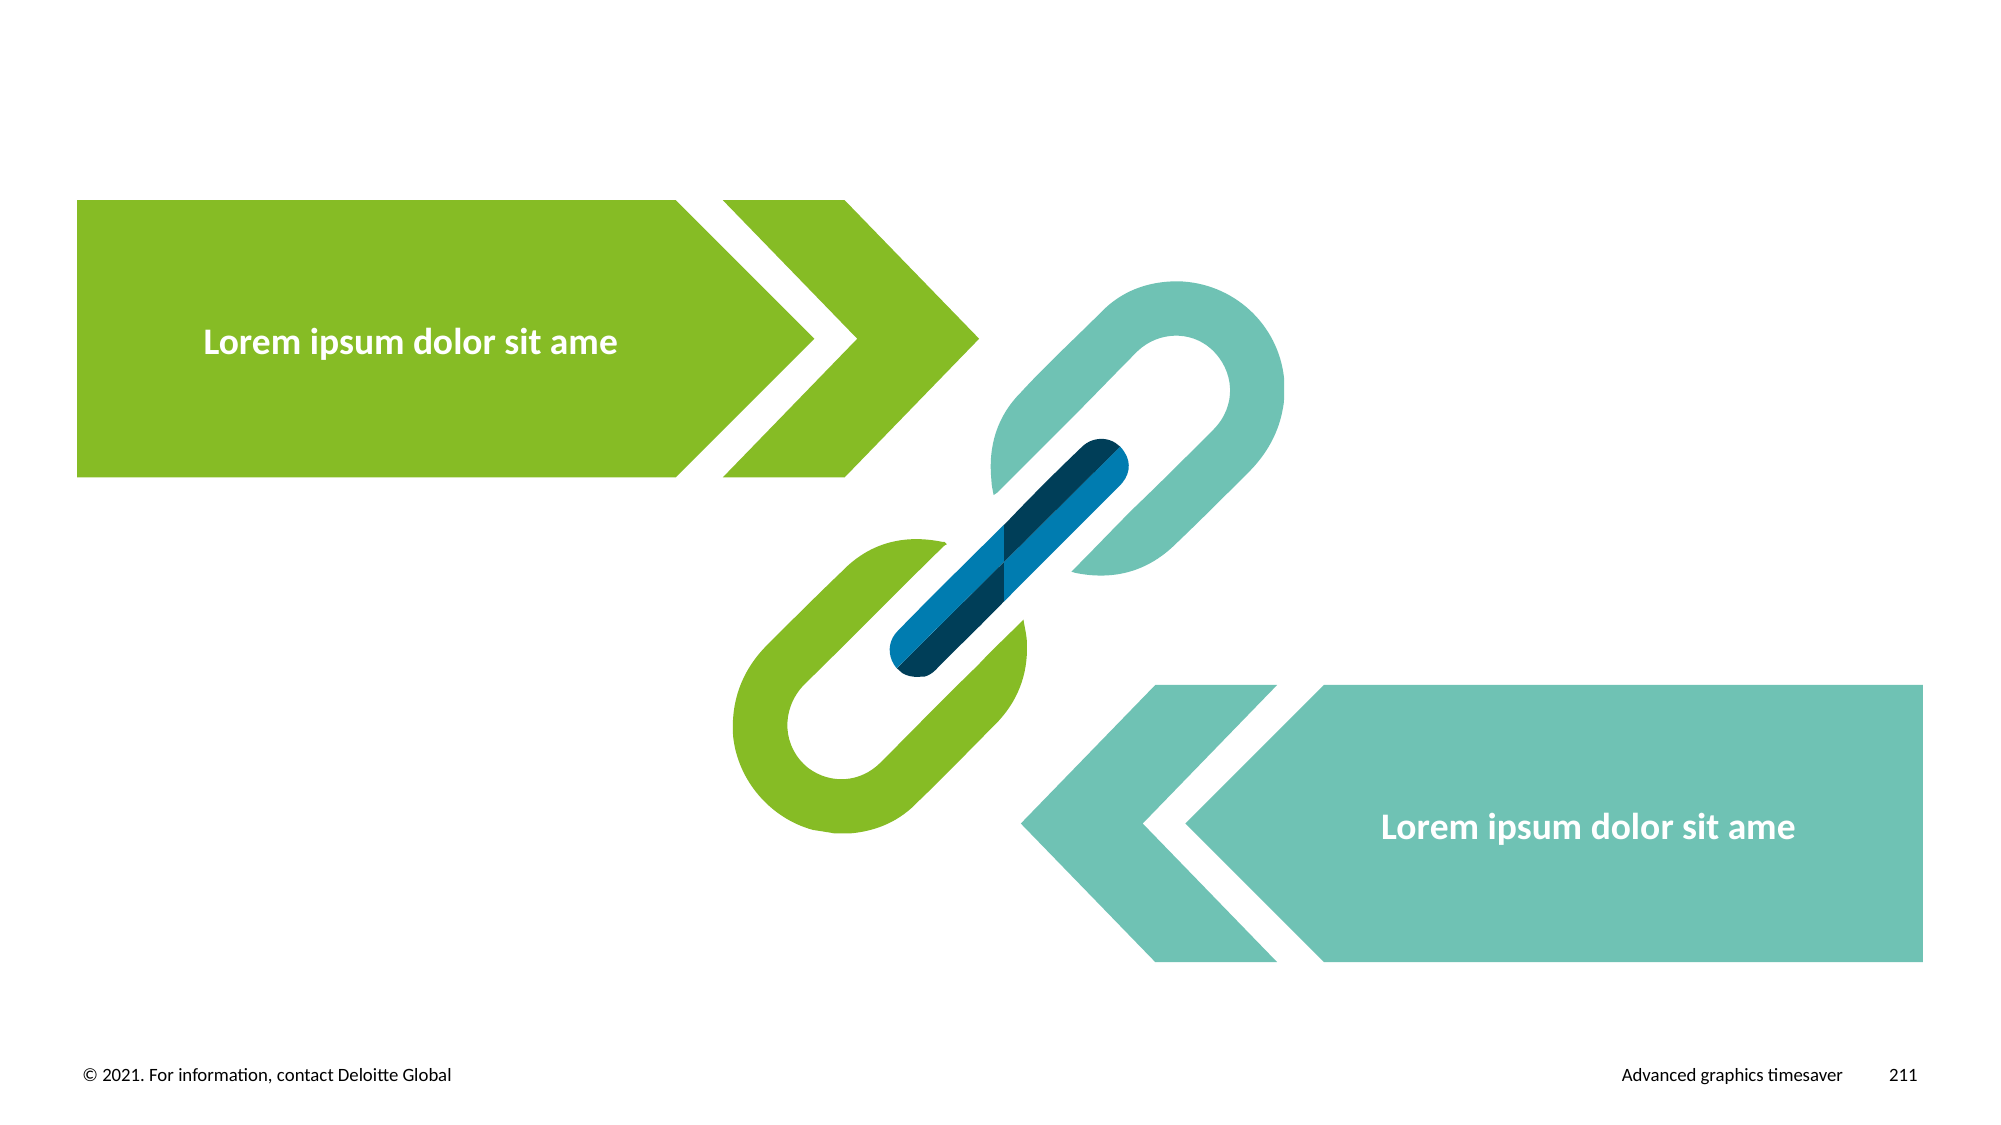

Lorem ipsum dolor sit ame

Lorem ipsum dolor sit ame